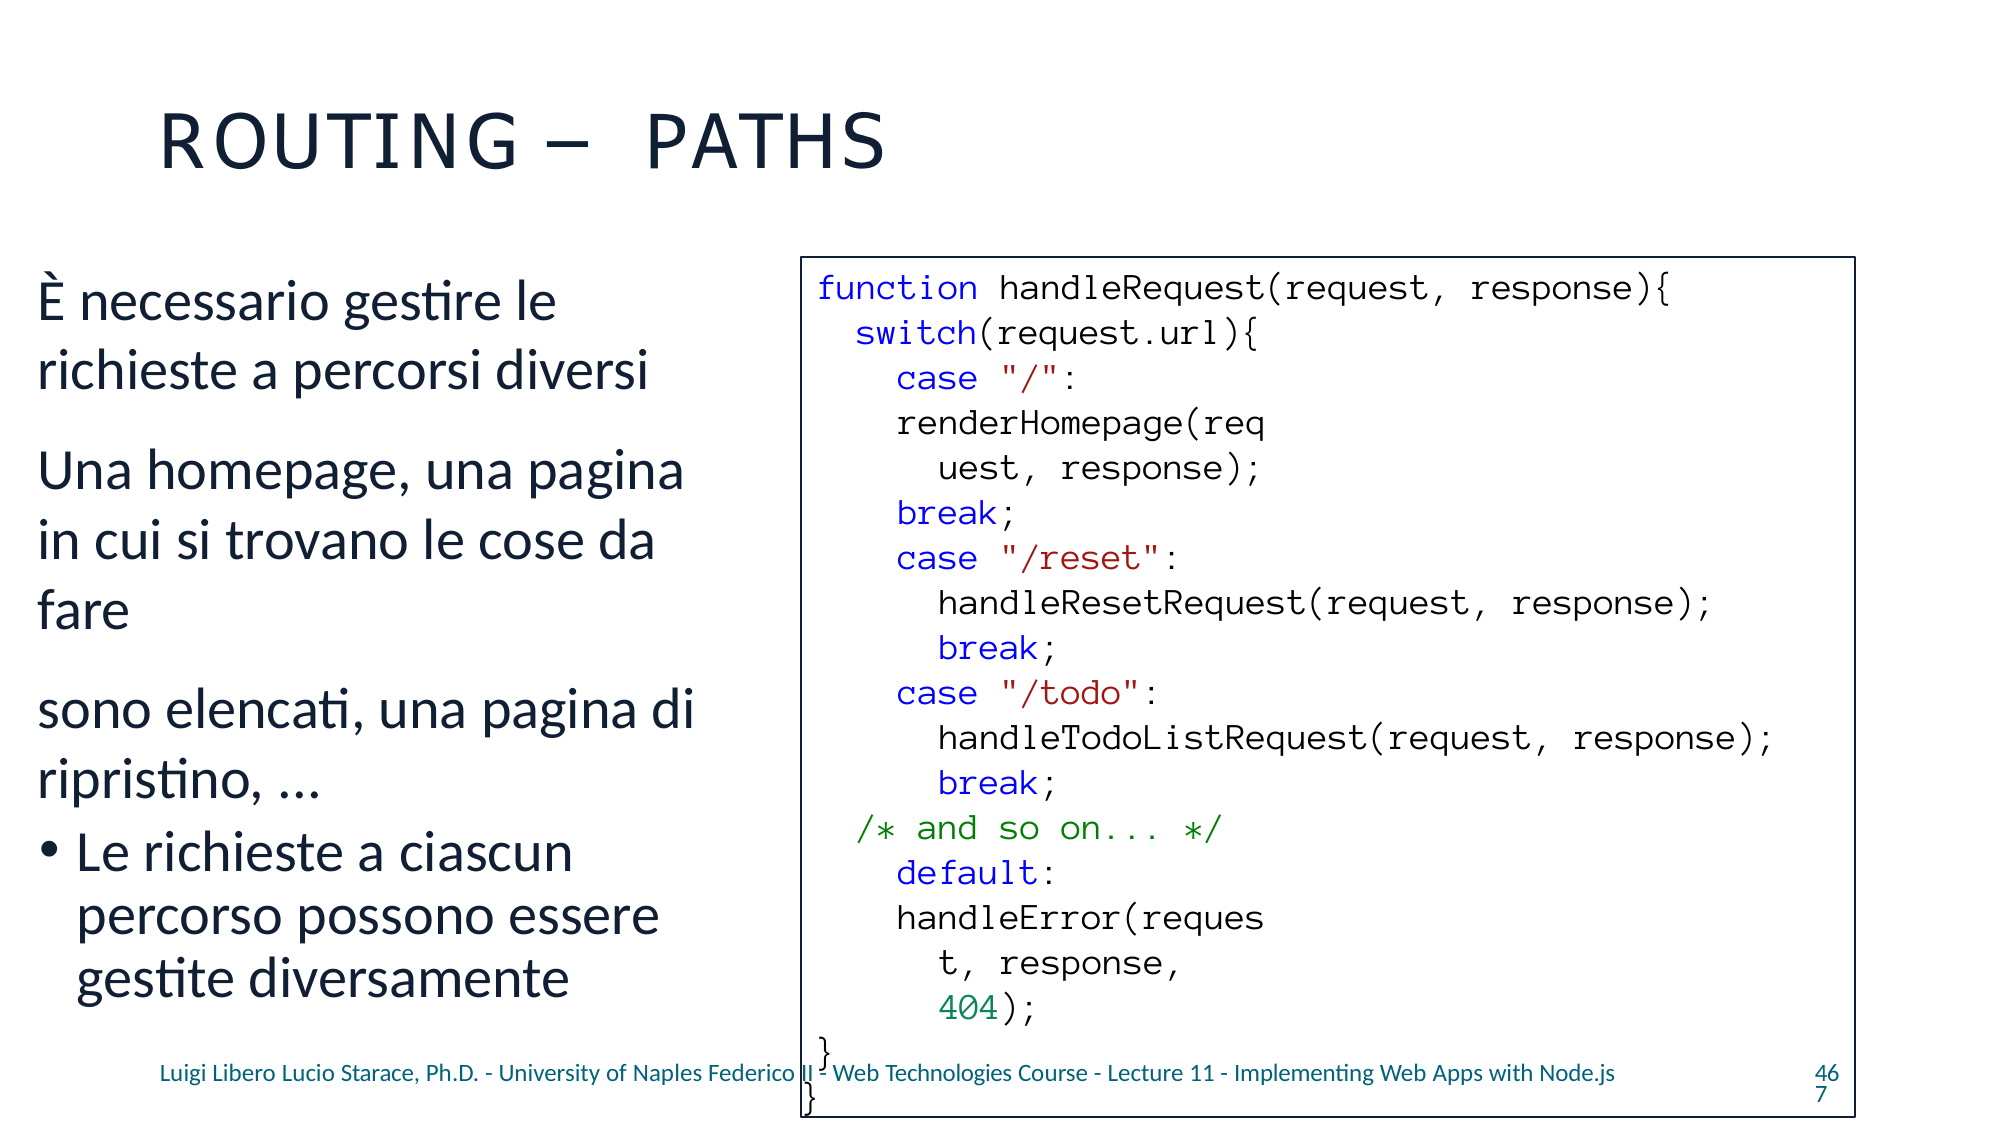

# ROUTING – PATHS
È necessario gestire le richieste a percorsi diversi
Una homepage, una pagina in cui si trovano le cose da fare
sono elencati, una pagina di ripristino, ...
Le richieste a ciascun percorso possono essere gestite diversamente
function handleRequest(request, response){
switch(request.url){ case "/":
renderHomepage(request, response);
break;
case "/reset": handleResetRequest(request, response); break;
case "/todo": handleTodoListRequest(request, response); break;
/* and so on... */ default:
handleError(request, response, 404);
}
}
Luigi Libero Lucio Starace, Ph.D. - University of Naples Federico II - Web Technologies Course - Lecture 11 - Implementing Web Apps with Node.js
467